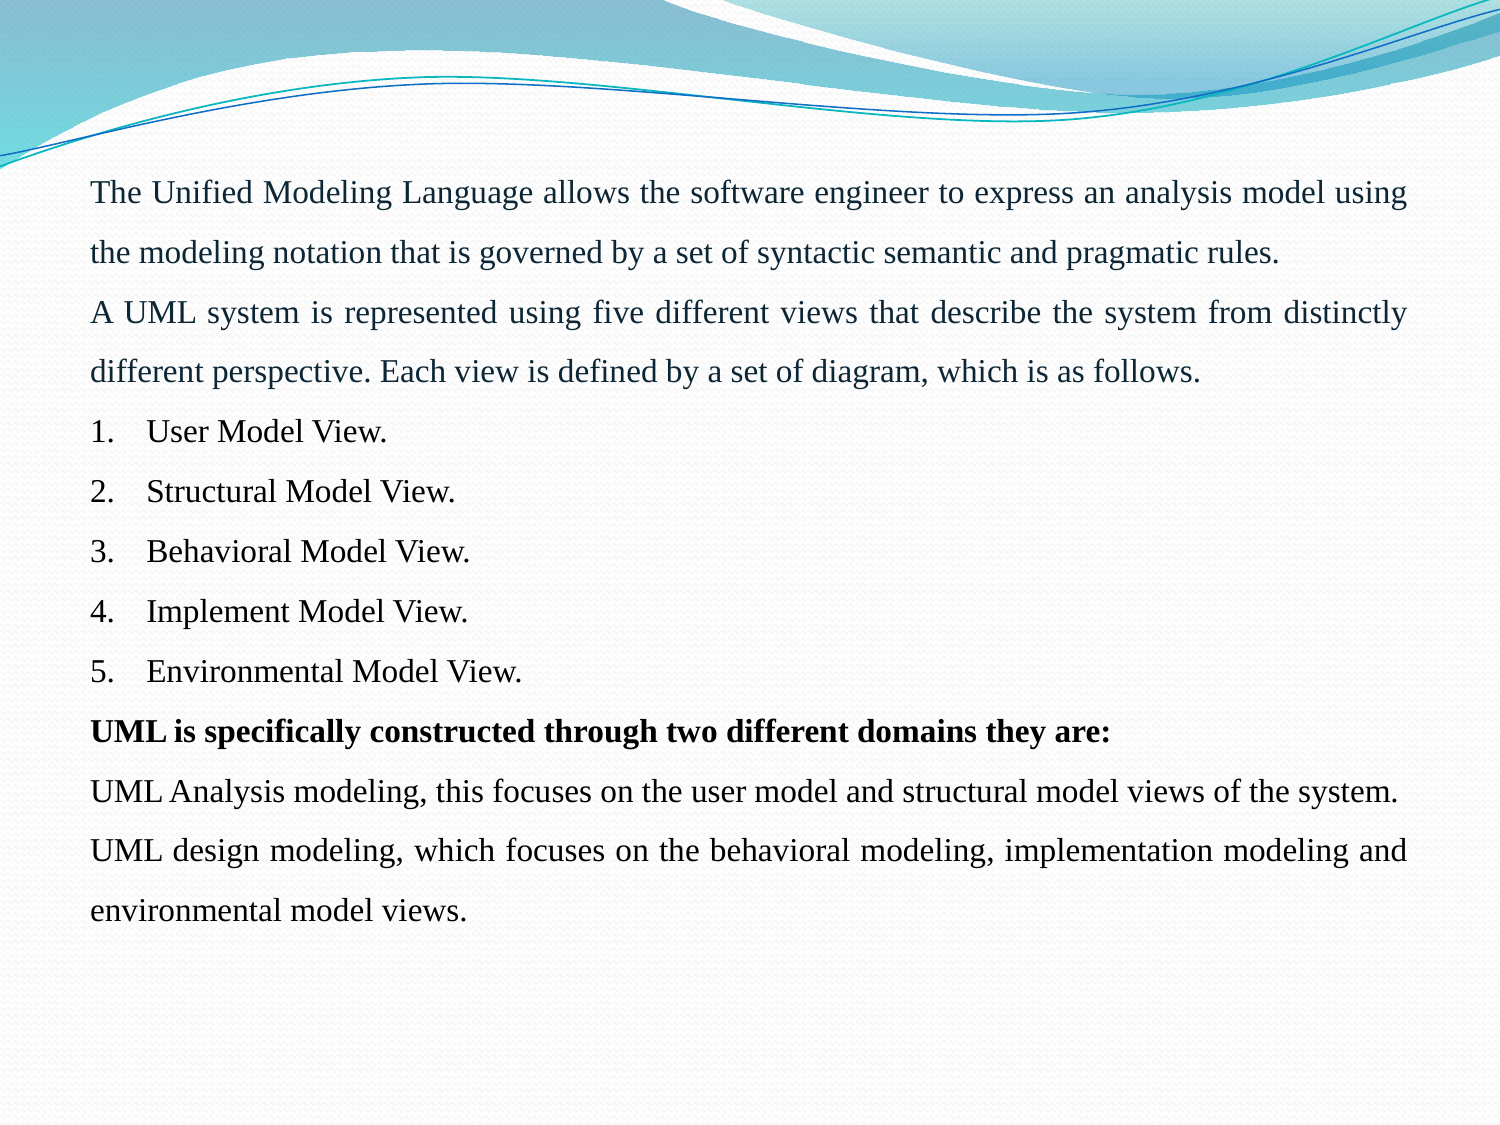

The Unified Modeling Language allows the software engineer to express an analysis model using the modeling notation that is governed by a set of syntactic semantic and pragmatic rules.
A UML system is represented using five different views that describe the system from distinctly different perspective. Each view is defined by a set of diagram, which is as follows.
User Model View.
Structural Model View.
Behavioral Model View.
Implement Model View.
Environmental Model View.
UML is specifically constructed through two different domains they are:
UML Analysis modeling, this focuses on the user model and structural model views of the system.
UML design modeling, which focuses on the behavioral modeling, implementation modeling and environmental model views.